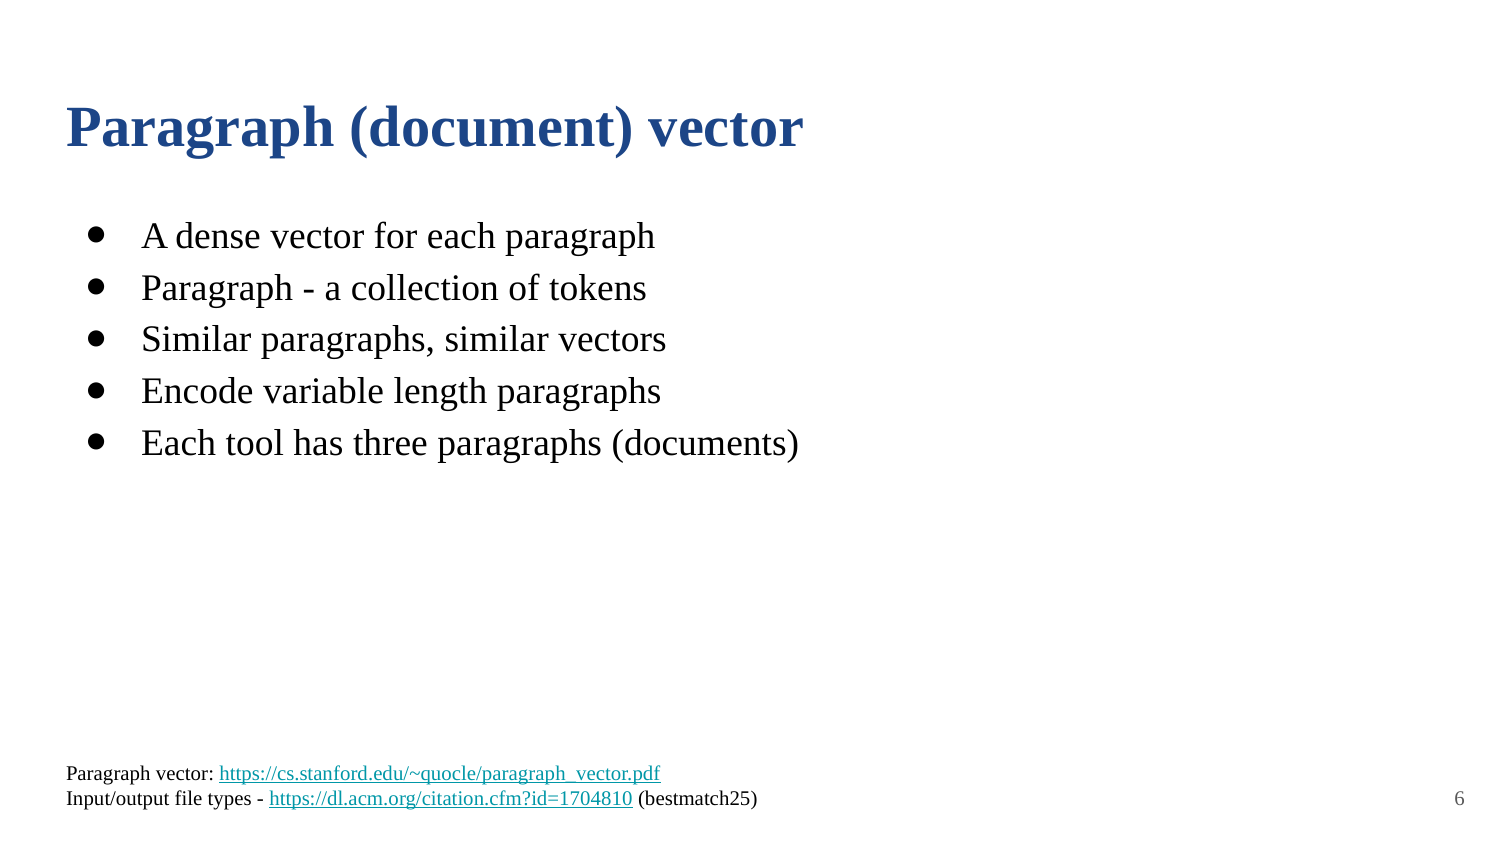

# Paragraph (document) vector
A dense vector for each paragraph
Paragraph - a collection of tokens
Similar paragraphs, similar vectors
Encode variable length paragraphs
Each tool has three paragraphs (documents)

Paragraph vector: https://cs.stanford.edu/~quocle/paragraph_vector.pdf
Input/output file types - https://dl.acm.org/citation.cfm?id=1704810 (bestmatch25)
6